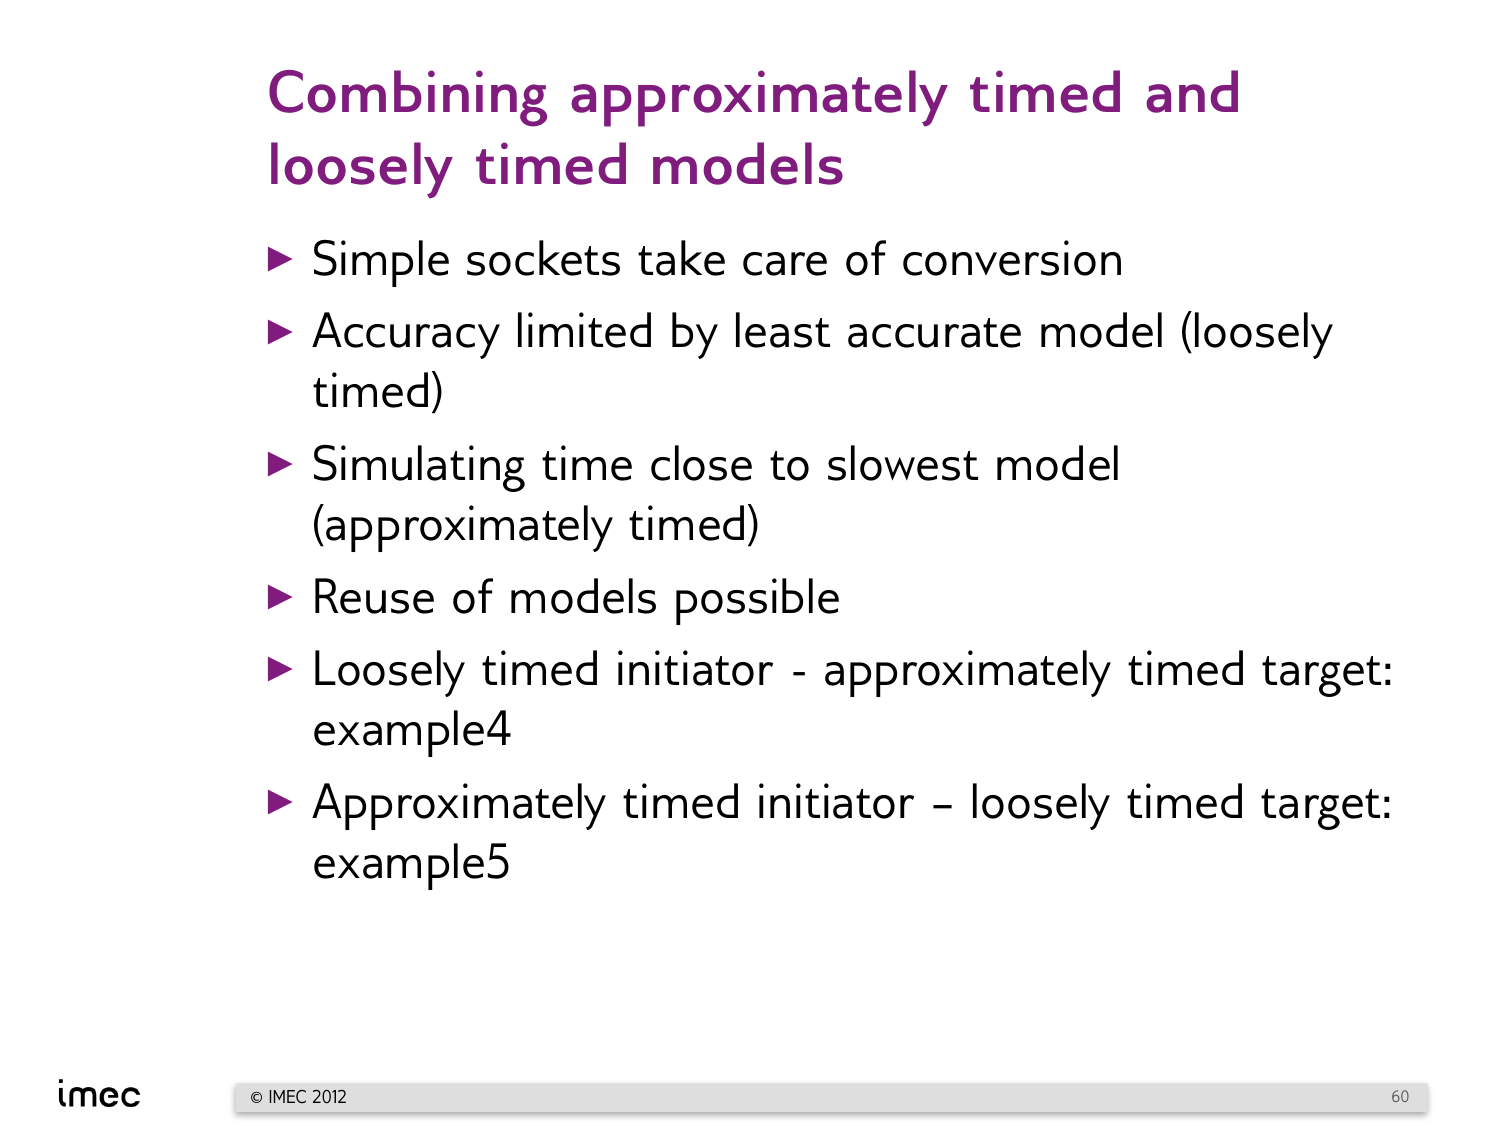

# Combining approximately timed and loosely timed models
Simple sockets take care of conversion
Accuracy limited by least accurate model (loosely timed)
Simulating time close to slowest model (approximately timed)
Reuse of models possible
Loosely timed initiator - approximately timed target: example4
Approximately timed initiator – loosely timed target: example5